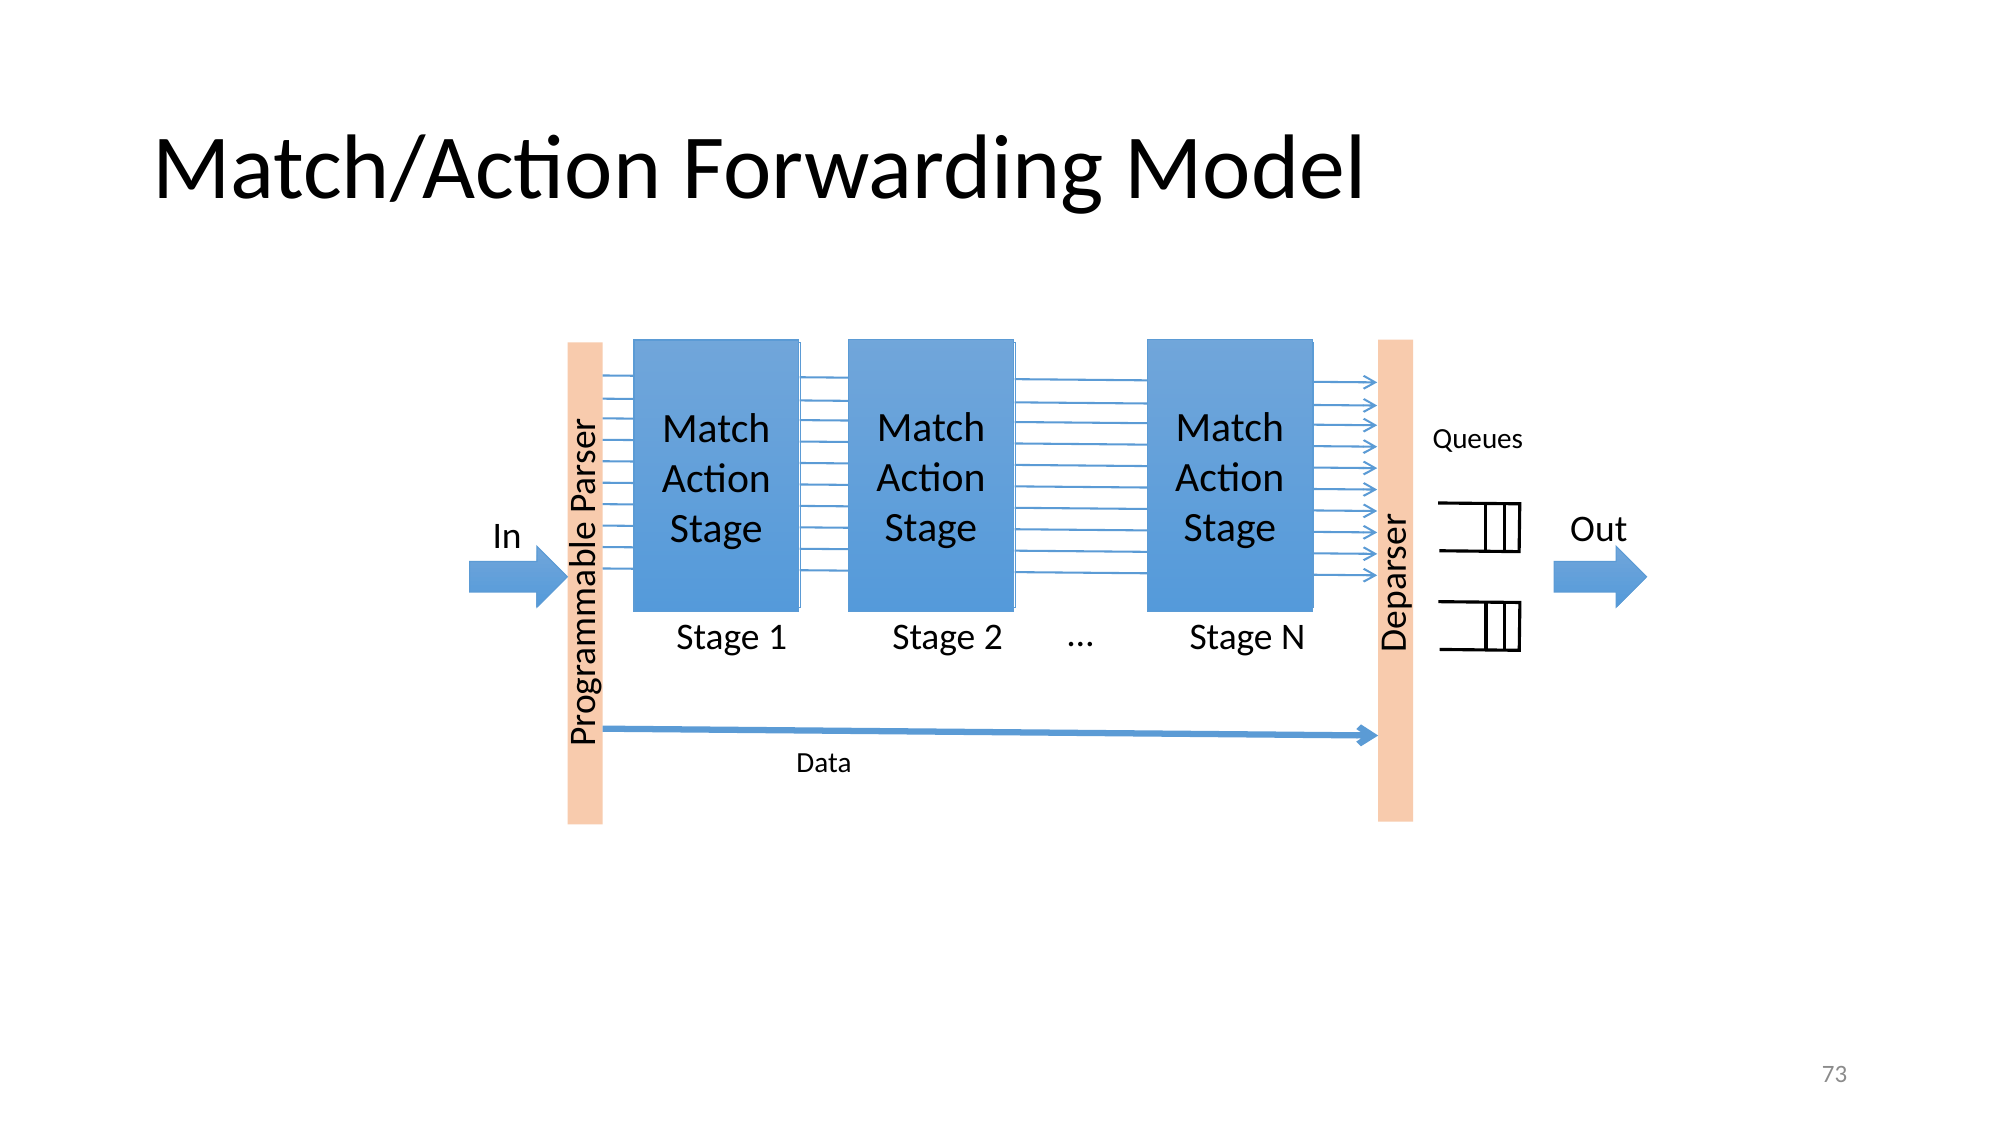

# Match/Action Forwarding Model
Match
Action Stage
Match
Action Stage
Match
Action Stage

Match Table
Action

Stage 1

Match Table
Action

Stage 2

Match Table
Action

Stage N
Queues
Out

In

Programmable Parser
Deparser
…

Data
73